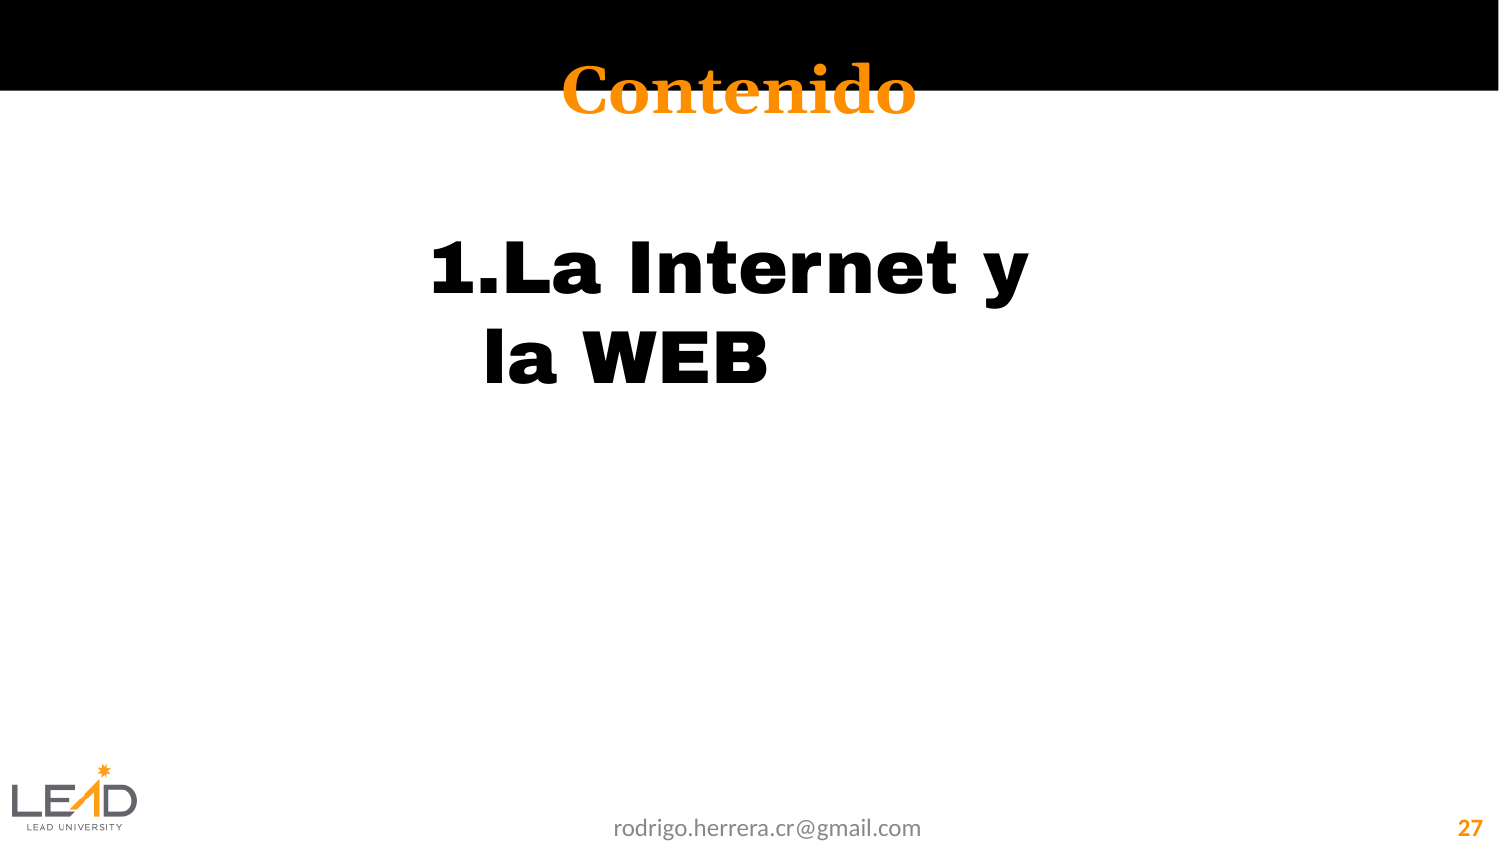

Contenido
La Internet y la WEB

rodrigo.herrera.cr@gmail.com
27